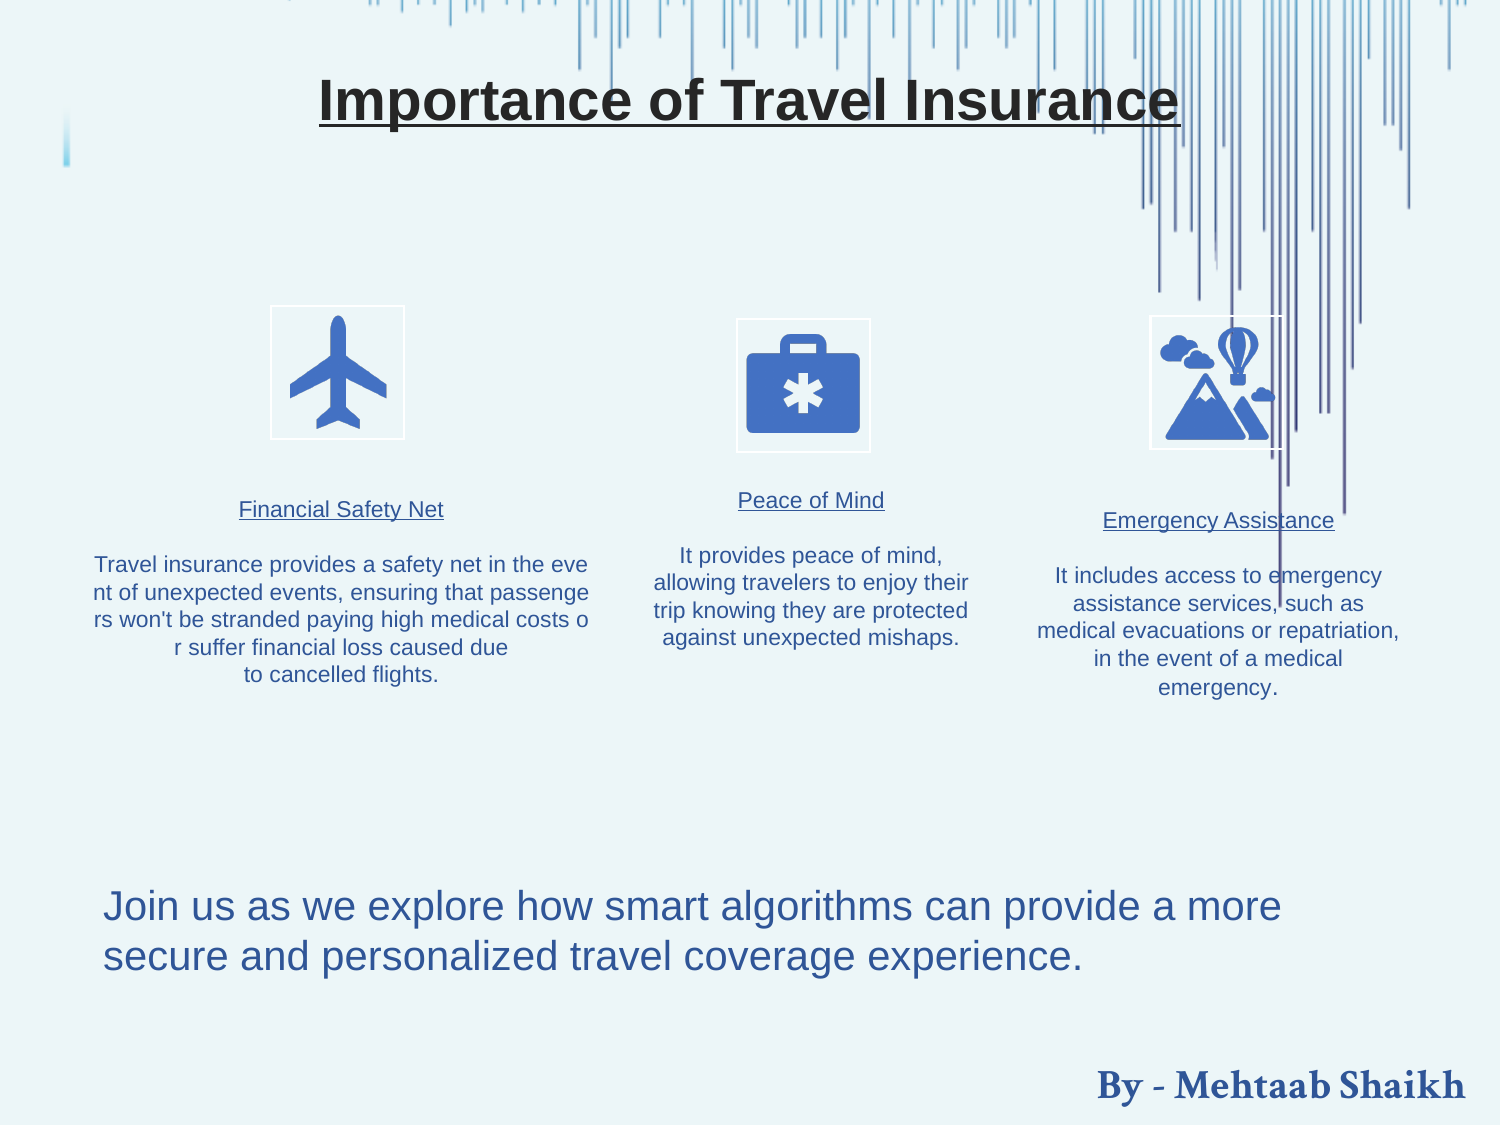

# Importance of Travel Insurance
Financial Safety Net

Travel insurance provides a safety net in the event of unexpected events, ensuring that passengers won't be stranded paying high medical costs or suffer financial loss caused due to cancelled flights.
Peace of Mind

It provides peace of mind, allowing travelers to enjoy their trip knowing they are protected against unexpected mishaps.
Emergency Assistance

It includes access to emergency assistance services, such as medical evacuations or repatriation, in the event of a medical emergency.
Join us as we explore how smart algorithms can provide a more secure and personalized travel coverage experience.
By - Mehtaab Shaikh